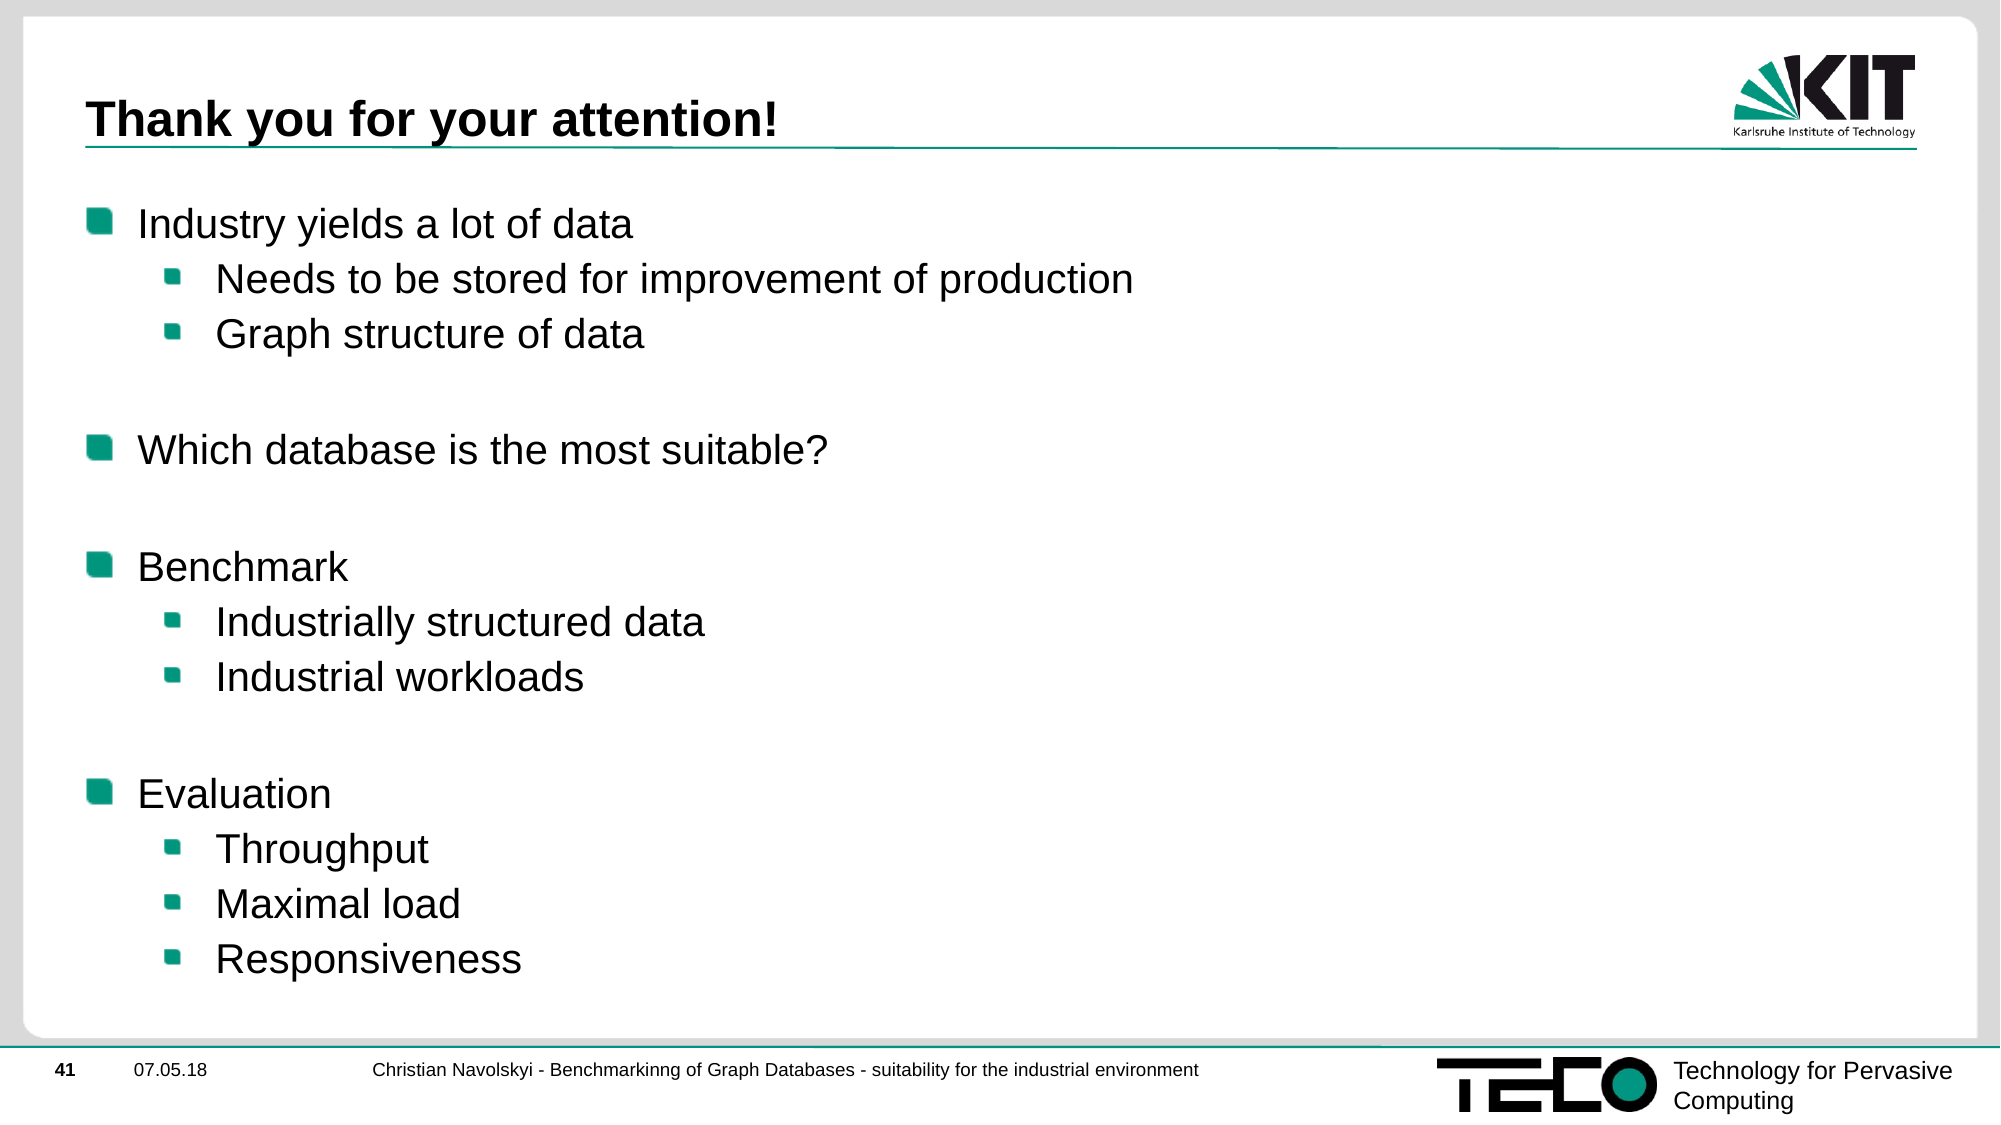

# Thank you for your attention!
Industry yields a lot of data
Needs to be stored for improvement of production
Graph structure of data

Which database is the most suitable?

Benchmark
Industrially structured data
Industrial workloads

Evaluation
Throughput
Maximal load
Responsiveness
Christian Navolskyi - Benchmarkinng of Graph Databases - suitability for the industrial environment